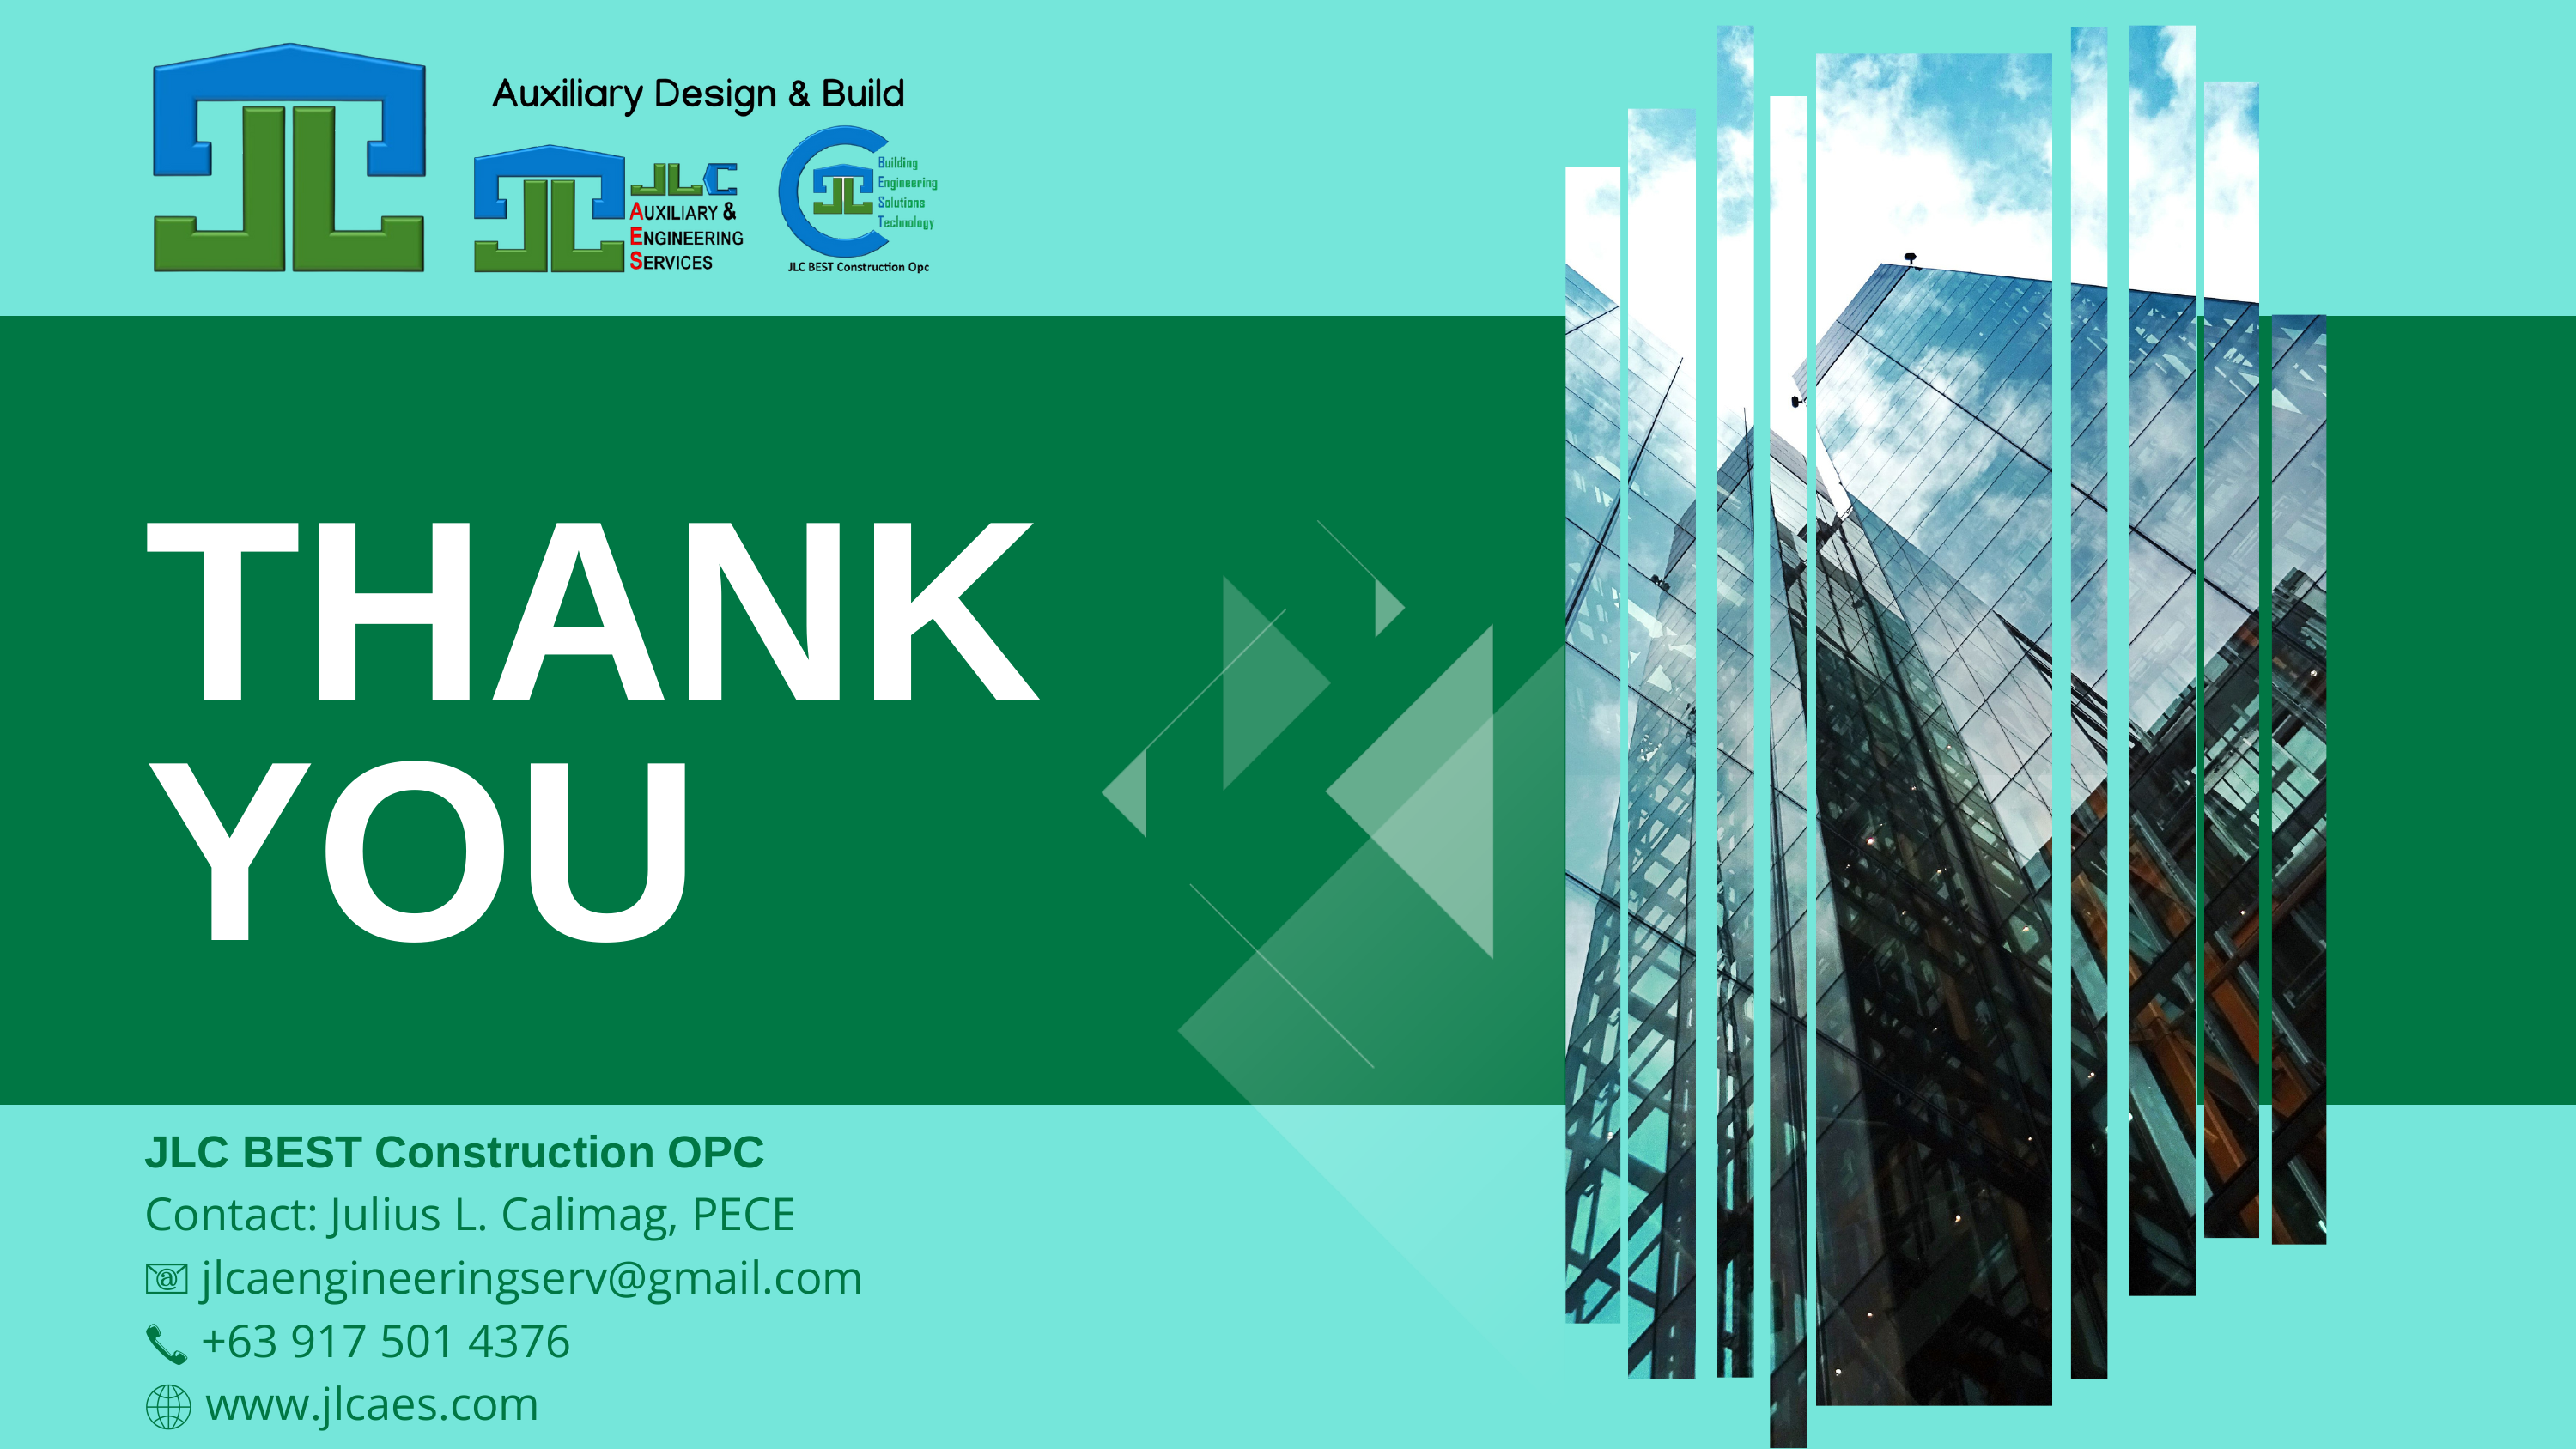

THANK

YOU
JLC BEST Construction OPC
Contact: Julius L. Calimag, PECE
📧 jlcaengineeringserv@gmail.com
📞 +63 917 501 4376
🌐 www.jlcaes.com